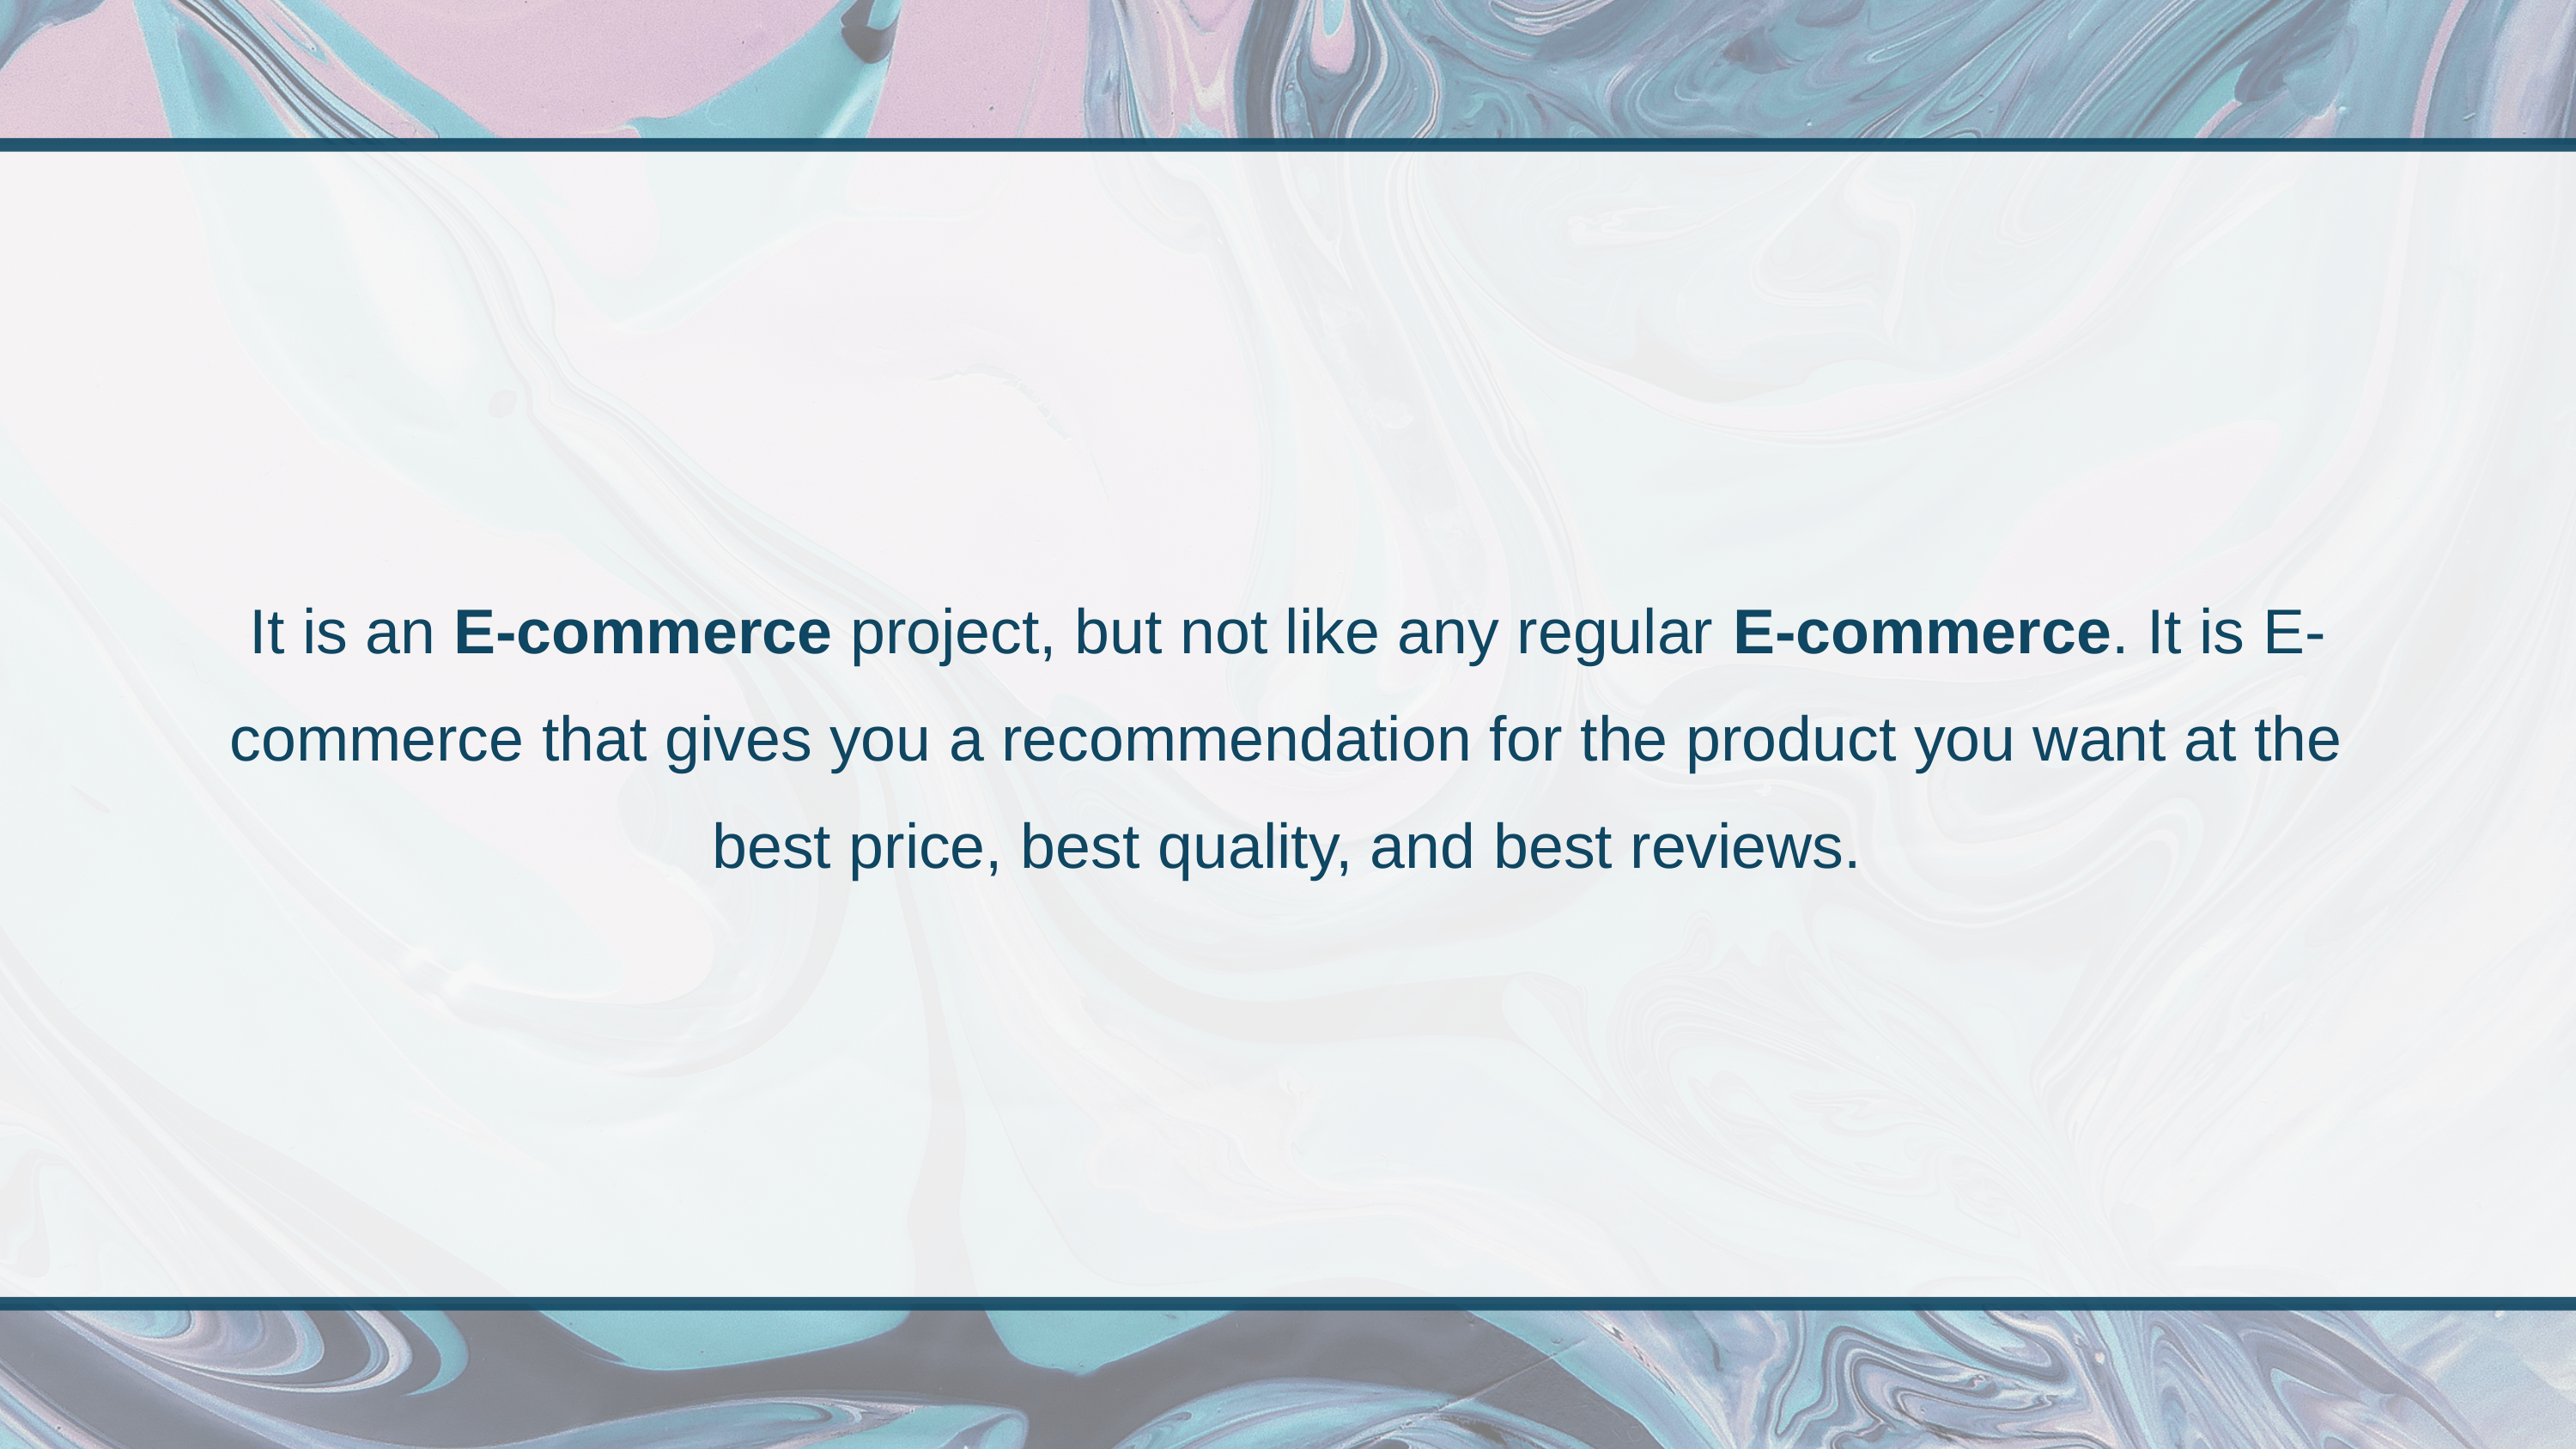

It is an E-commerce project, but not like any regular E-commerce. It is E-commerce that gives you a recommendation for the product you want at the best price, best quality, and best reviews.